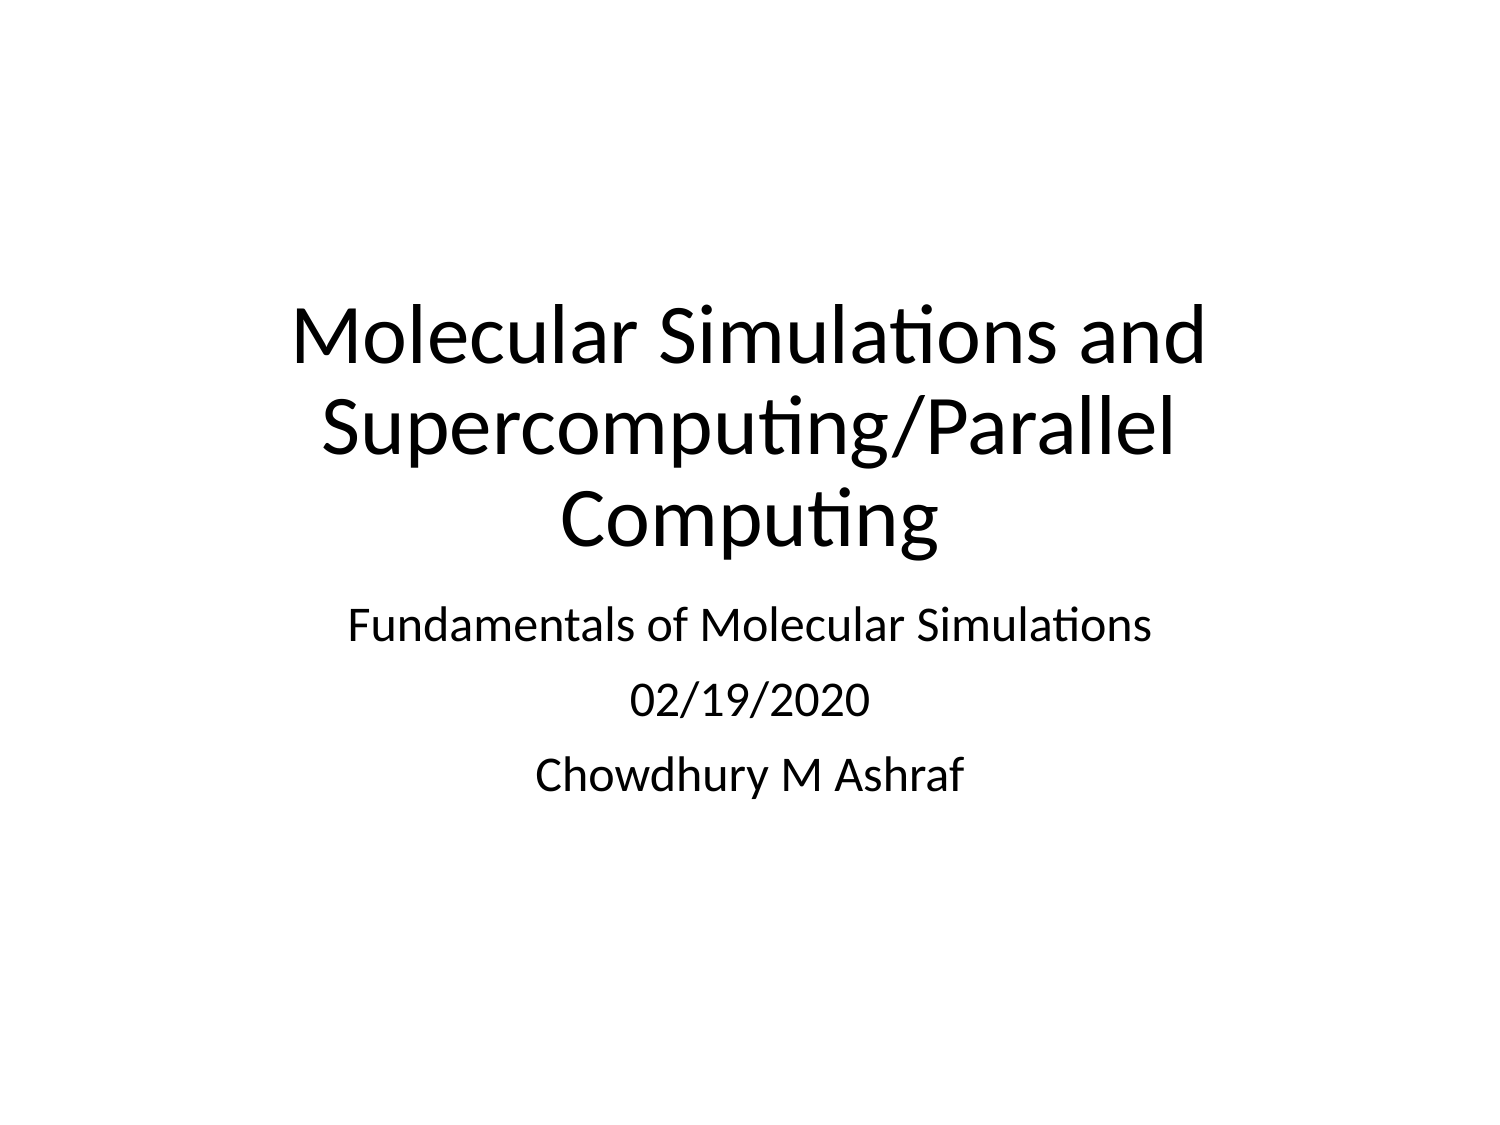

# Molecular Simulations and Supercomputing/Parallel Computing
Fundamentals of Molecular Simulations
02/19/2020
Chowdhury M Ashraf